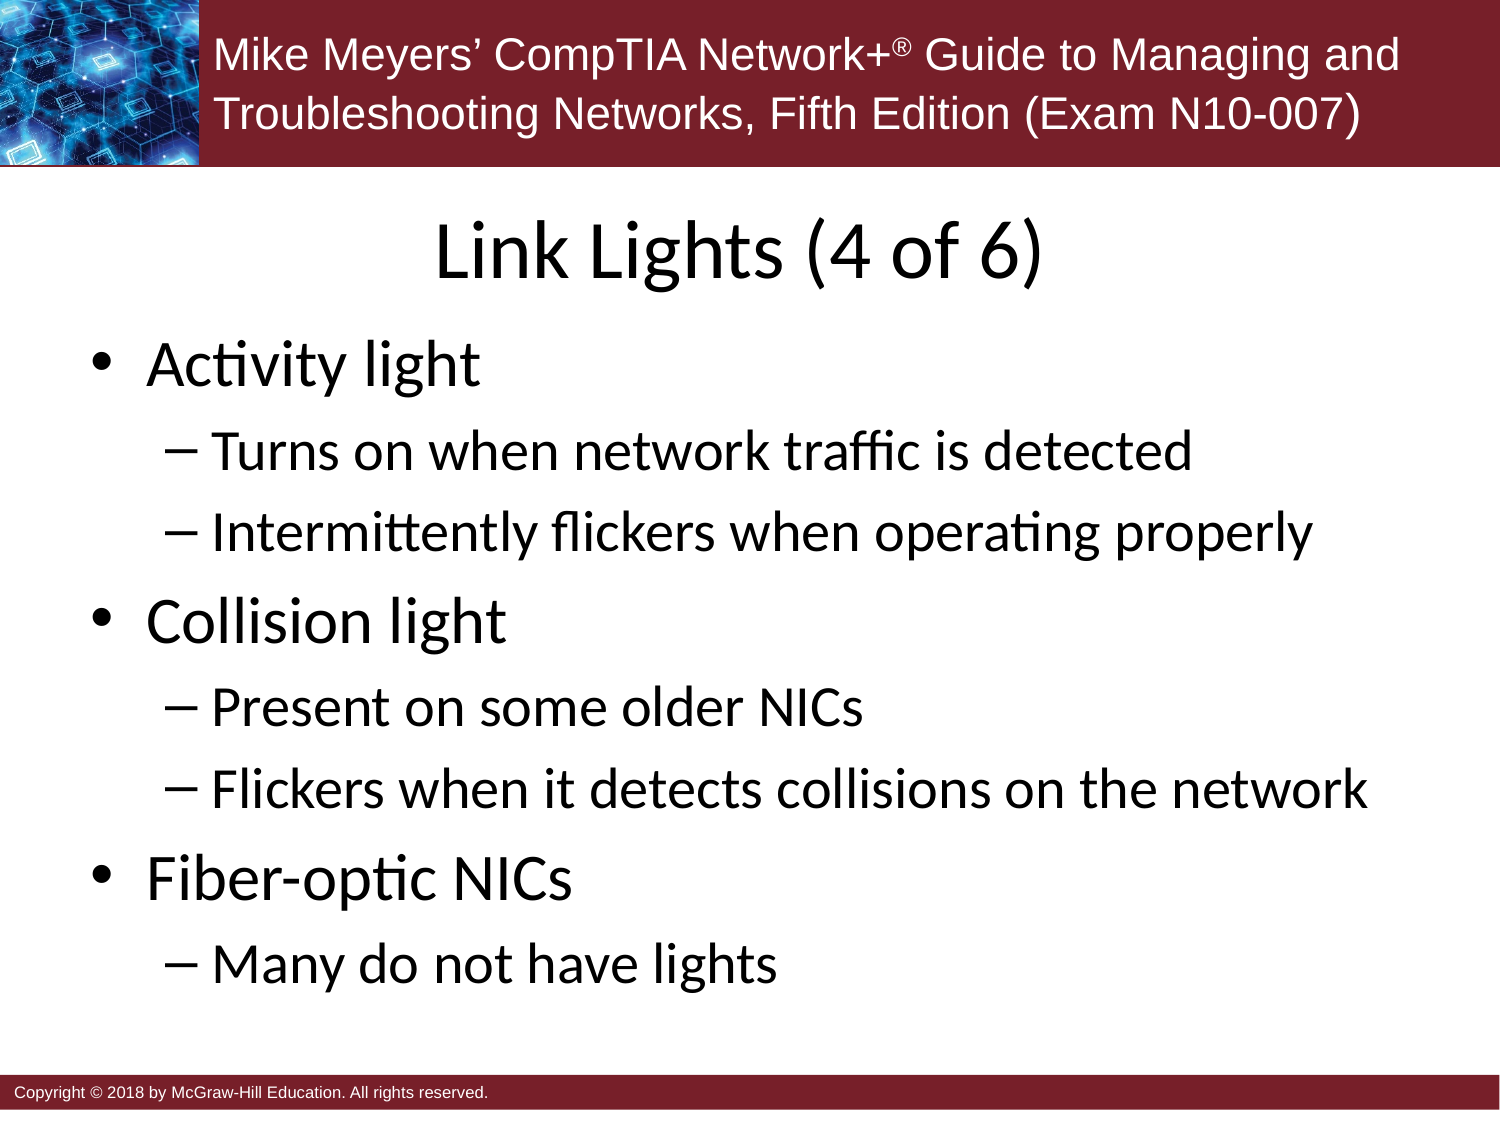

# Link Lights (4 of 6)
Activity light
Turns on when network traffic is detected
Intermittently flickers when operating properly
Collision light
Present on some older NICs
Flickers when it detects collisions on the network
Fiber-optic NICs
Many do not have lights